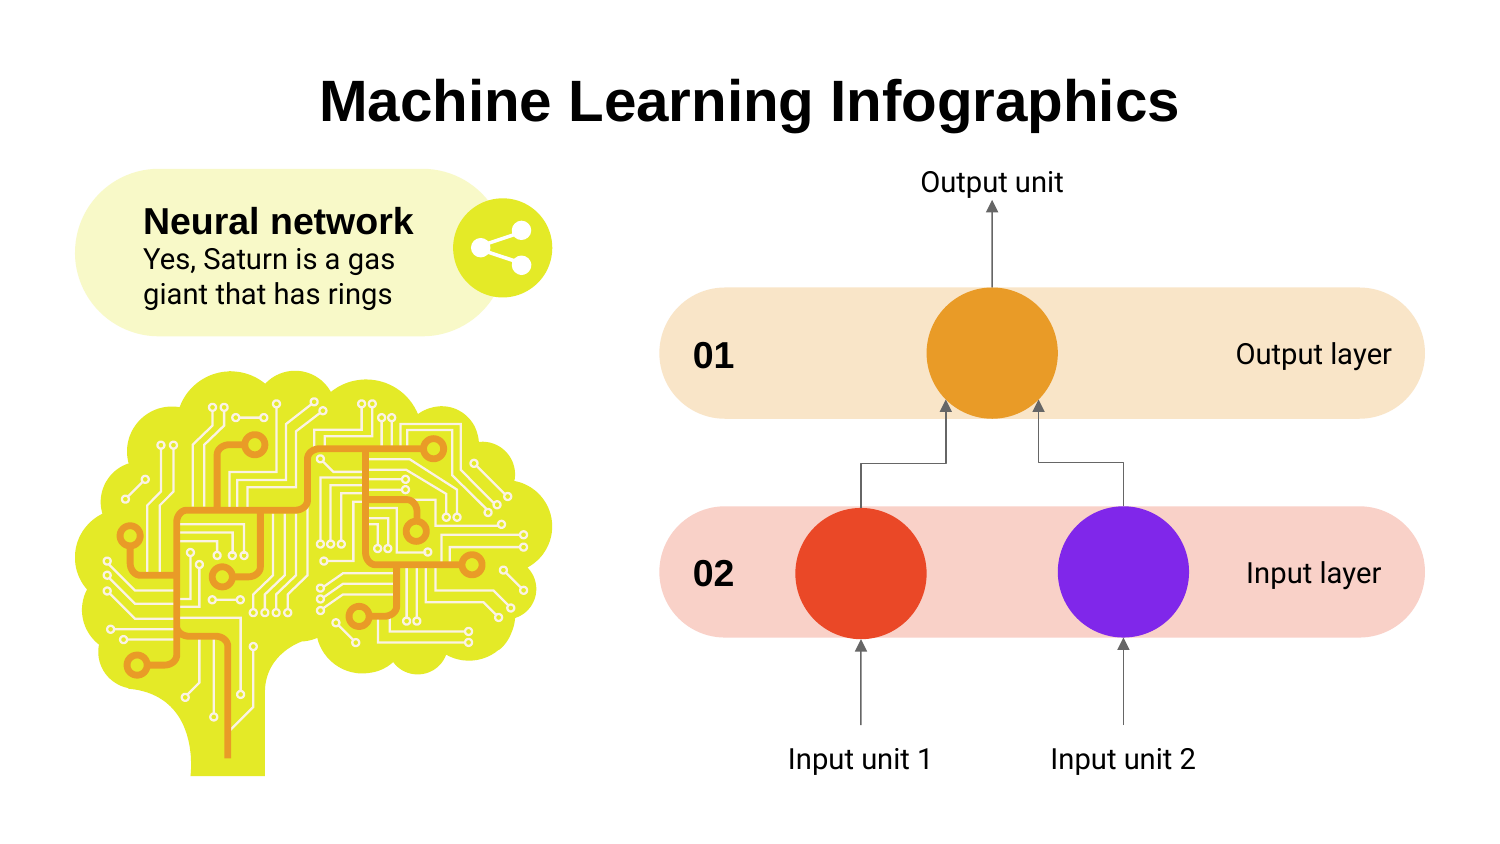

# Machine Learning Infographics
Output unit
Input unit 1
Input unit 2

Neural network
Yes, Saturn is a gas giant that has rings

01
Output layer

02
Input layer